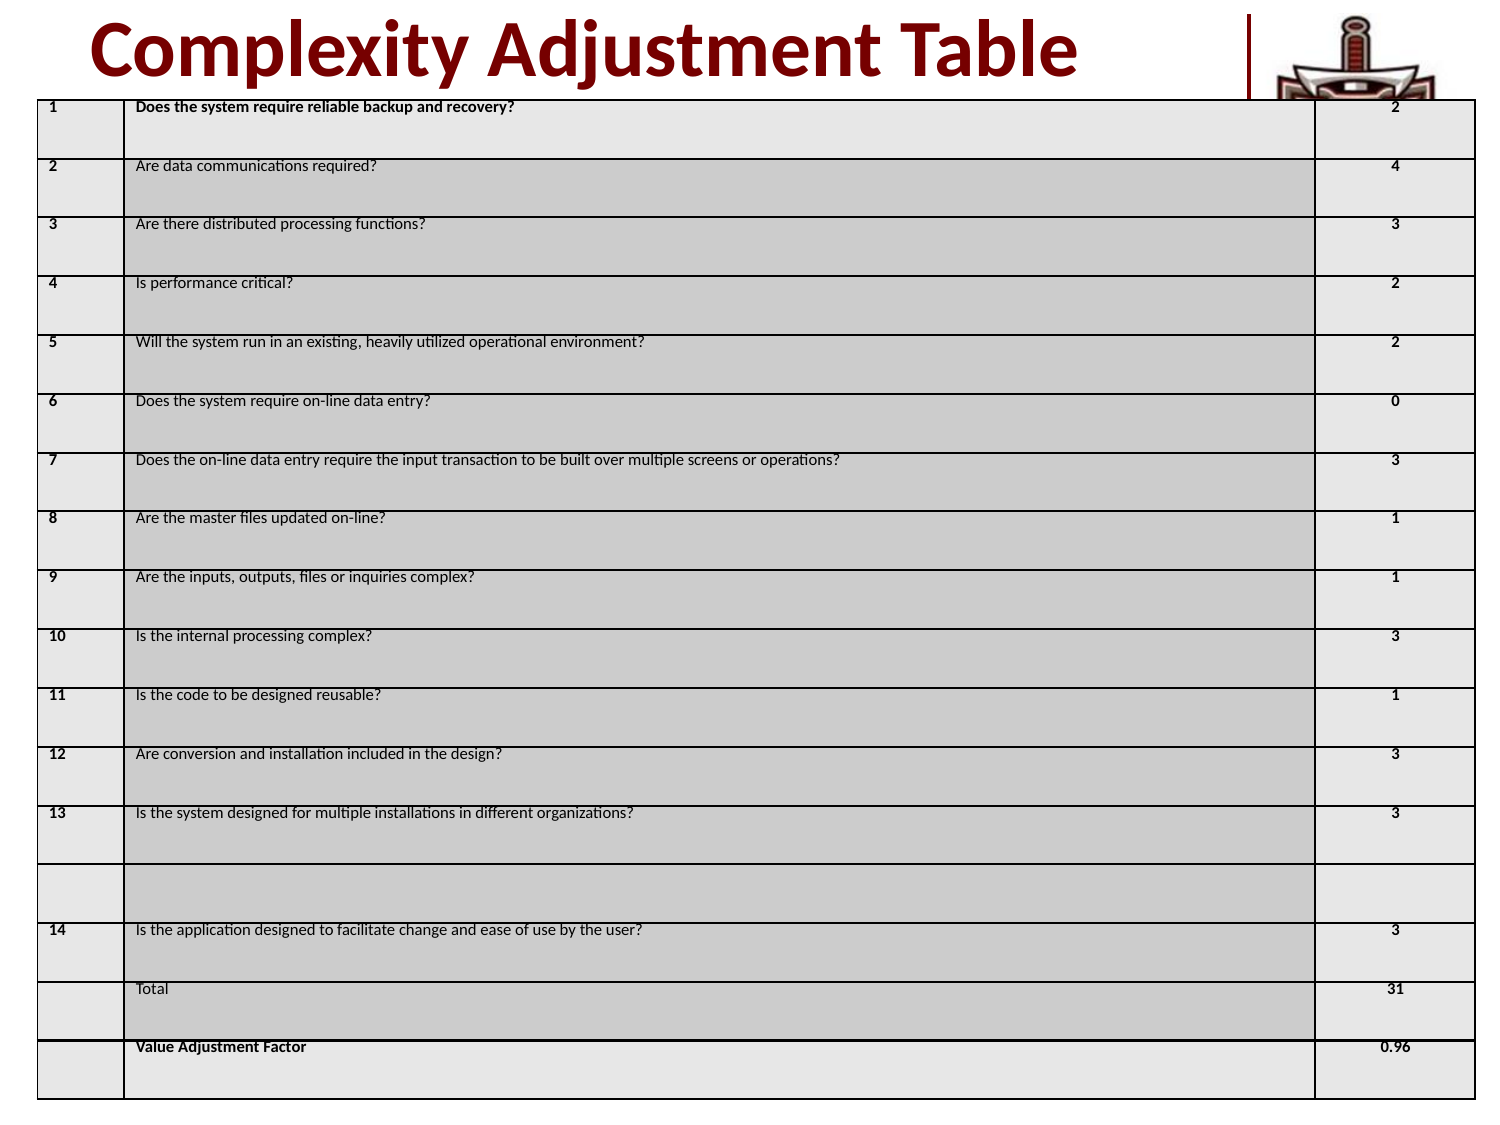

# Complexity Adjustment Table
| 1 | Does the system require reliable backup and recovery? | 2 |
| --- | --- | --- |
| 2 | Are data communications required? | 4 |
| 3 | Are there distributed processing functions? | 3 |
| 4 | Is performance critical? | 2 |
| 5 | Will the system run in an existing, heavily utilized operational environment? | 2 |
| 6 | Does the system require on-line data entry? | 0 |
| 7 | Does the on-line data entry require the input transaction to be built over multiple screens or operations? | 3 |
| 8 | Are the master files updated on-line? | 1 |
| 9 | Are the inputs, outputs, files or inquiries complex? | 1 |
| 10 | Is the internal processing complex? | 3 |
| 11 | Is the code to be designed reusable? | 1 |
| 12 | Are conversion and installation included in the design? | 3 |
| 13 | Is the system designed for multiple installations in different organizations? | 3 |
|  |  |  |
| 14 | Is the application designed to facilitate change and ease of use by the user? | 3 |
|  | Total | 31 |
|  | Value Adjustment Factor | 0.96 |